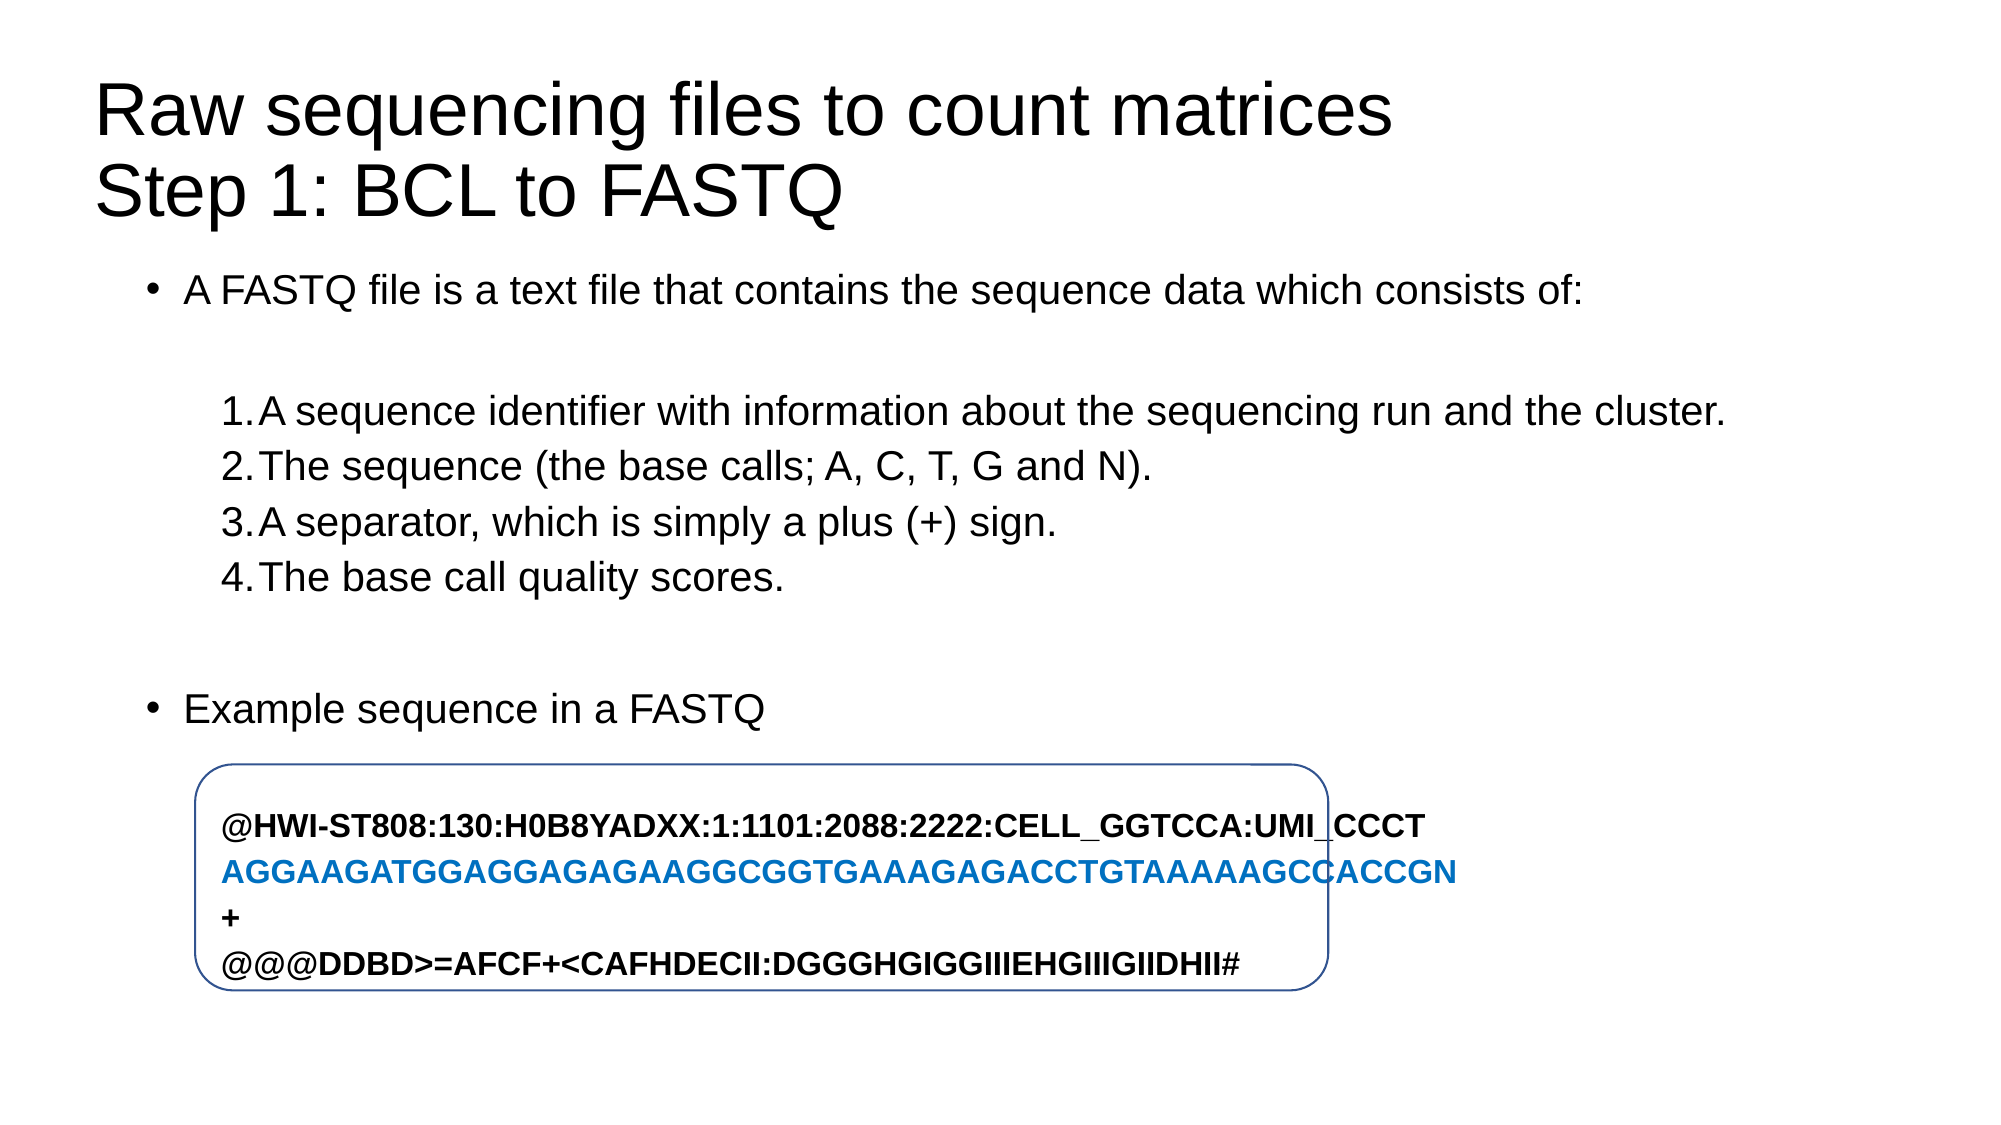

# Raw sequencing files to count matrices Step 1: BCL to FASTQ
A FASTQ file is a text file that contains the sequence data which consists of:

A sequence identifier with information about the sequencing run and the cluster.
The sequence (the base calls; A, C, T, G and N).
A separator, which is simply a plus (+) sign.
The base call quality scores.

Example sequence in a FASTQ

@HWI-ST808:130:H0B8YADXX:1:1101:2088:2222:CELL_GGTCCA:UMI_CCCT
AGGAAGATGGAGGAGAGAAGGCGGTGAAAGAGACCTGTAAAAAGCCACCGN
+
@@@DDBD>=AFCF+<CAFHDECII:DGGGHGIGGIIIEHGIIIGIIDHII#